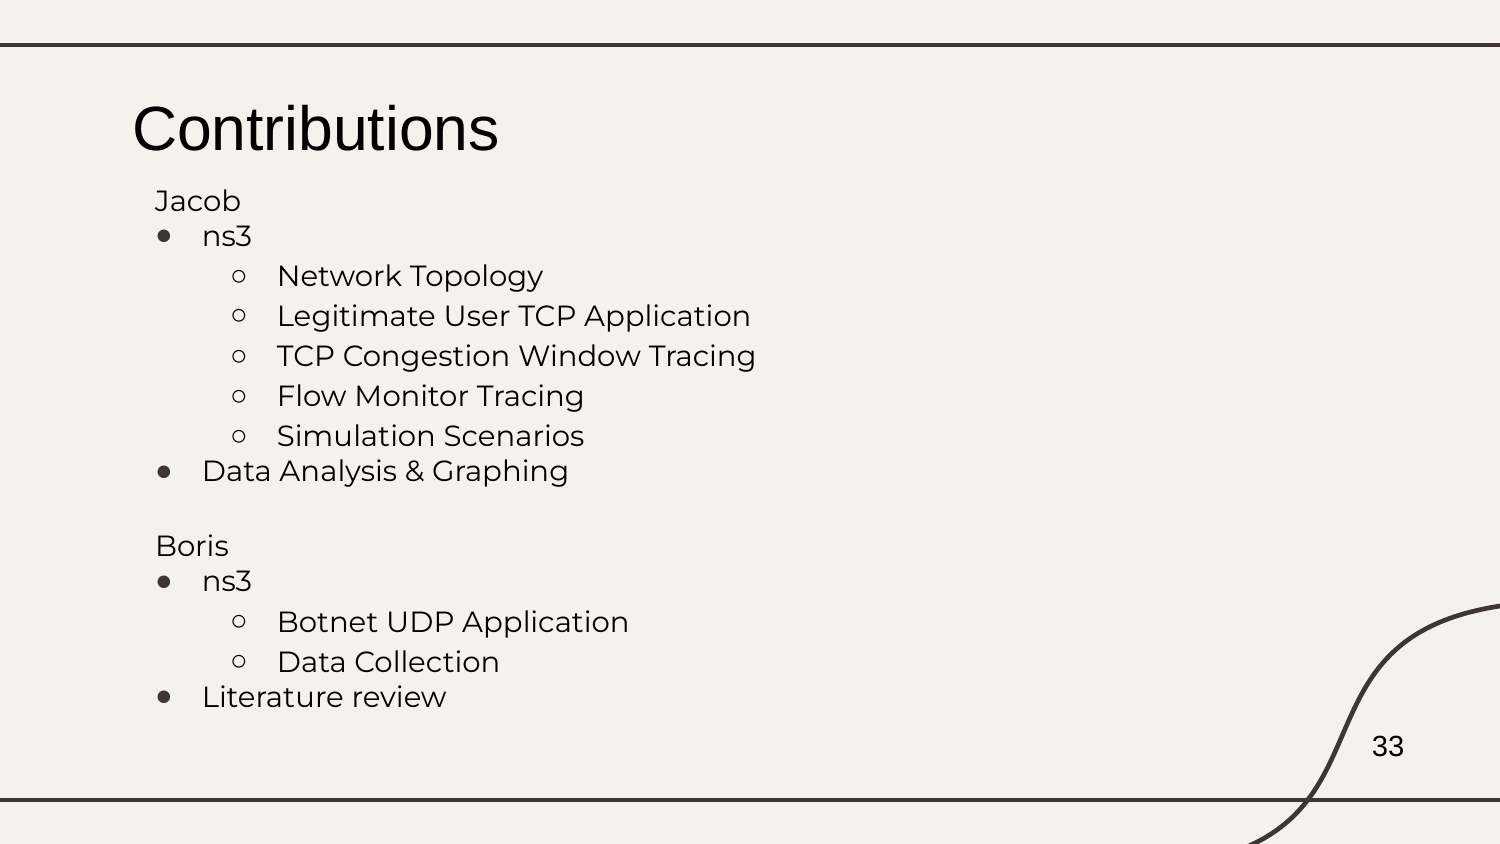

# Contributions
Jacob
ns3
Network Topology
Legitimate User TCP Application
TCP Congestion Window Tracing
Flow Monitor Tracing
Simulation Scenarios
Data Analysis & Graphing

Boris
ns3
Botnet UDP Application
Data Collection
Literature review

33